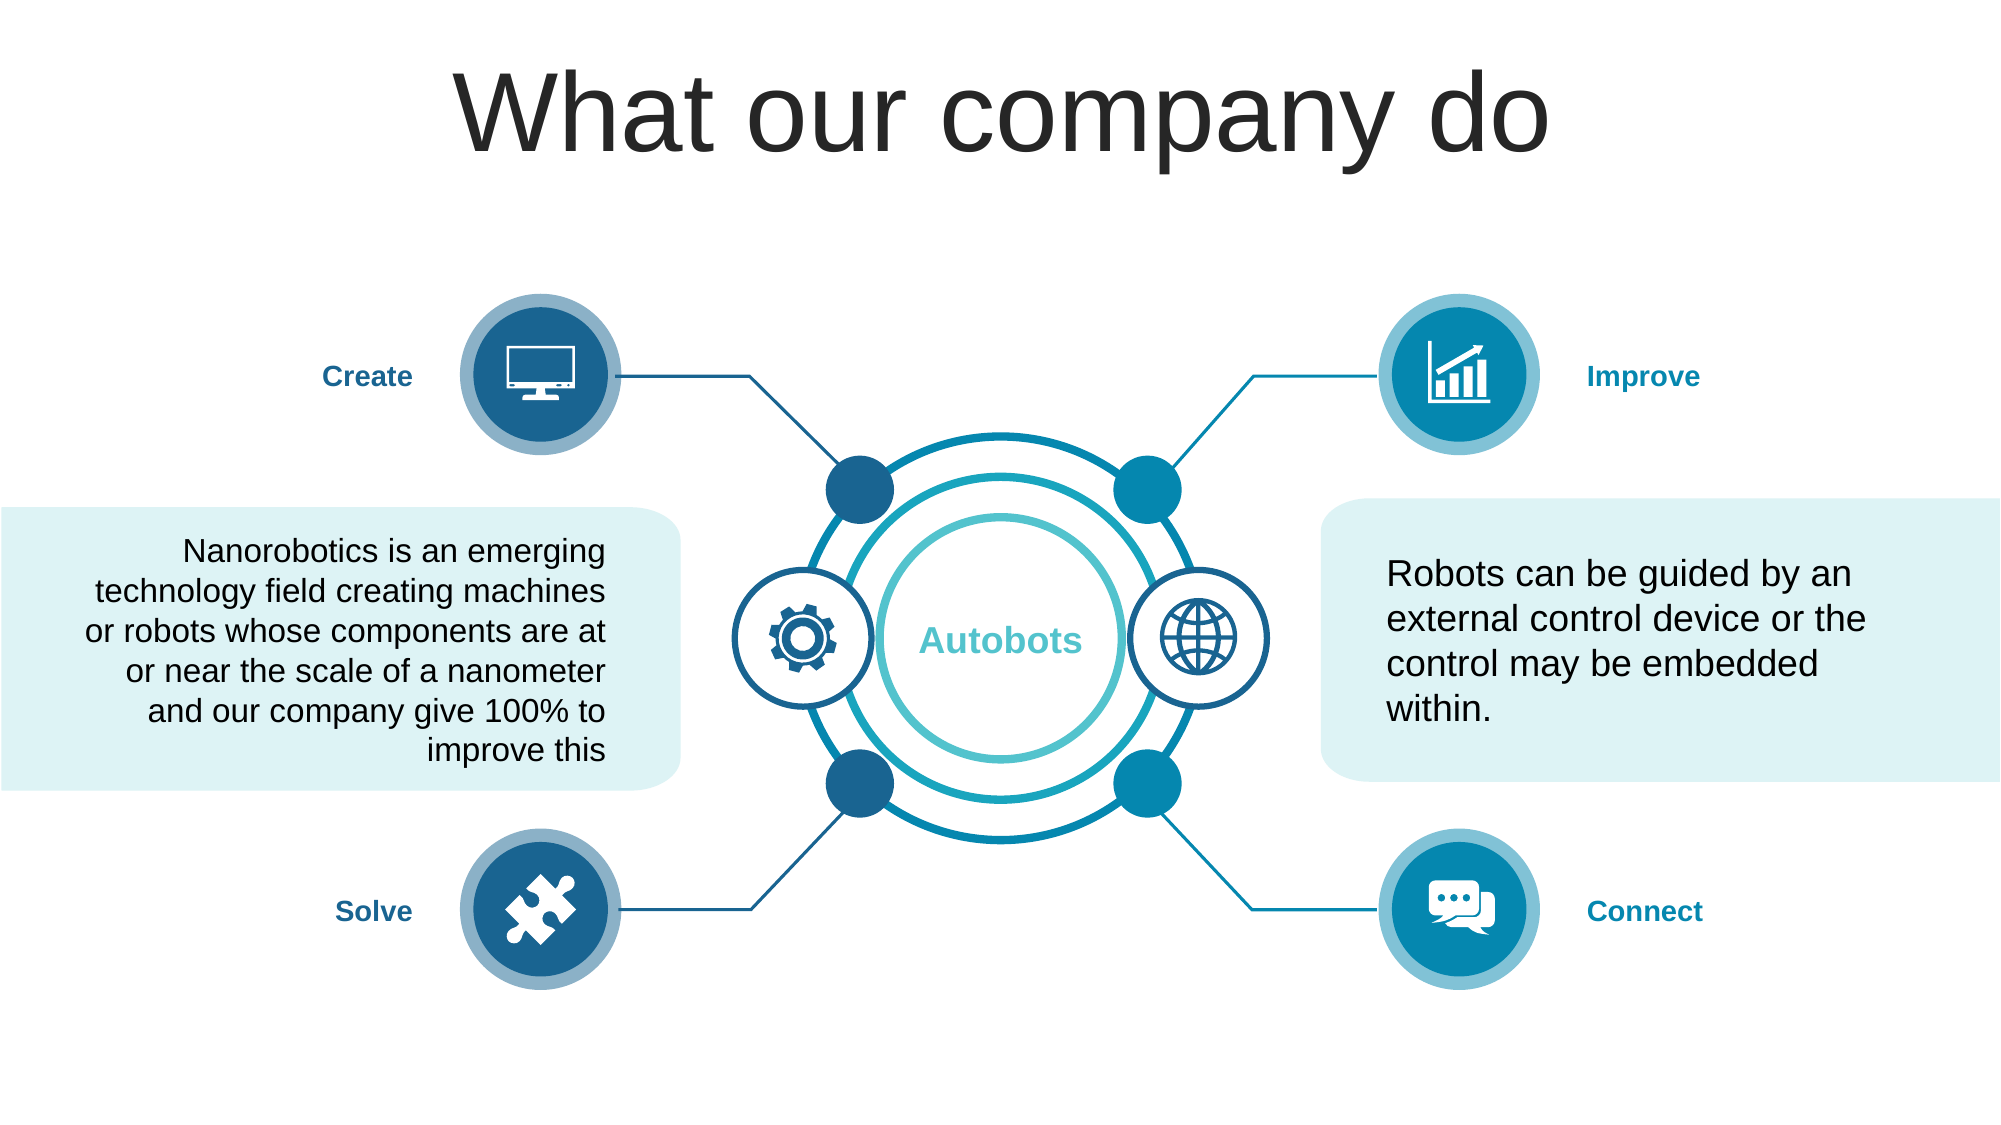

What our company do

Create
Improve

Nanorobotics is an emerging technology field creating machines or robots whose components are at or near the scale of a nanometer and our company give 100% to improve this
Robots can be guided by an external control device or the control may be embedded within.

Autobots

Solve
Connect